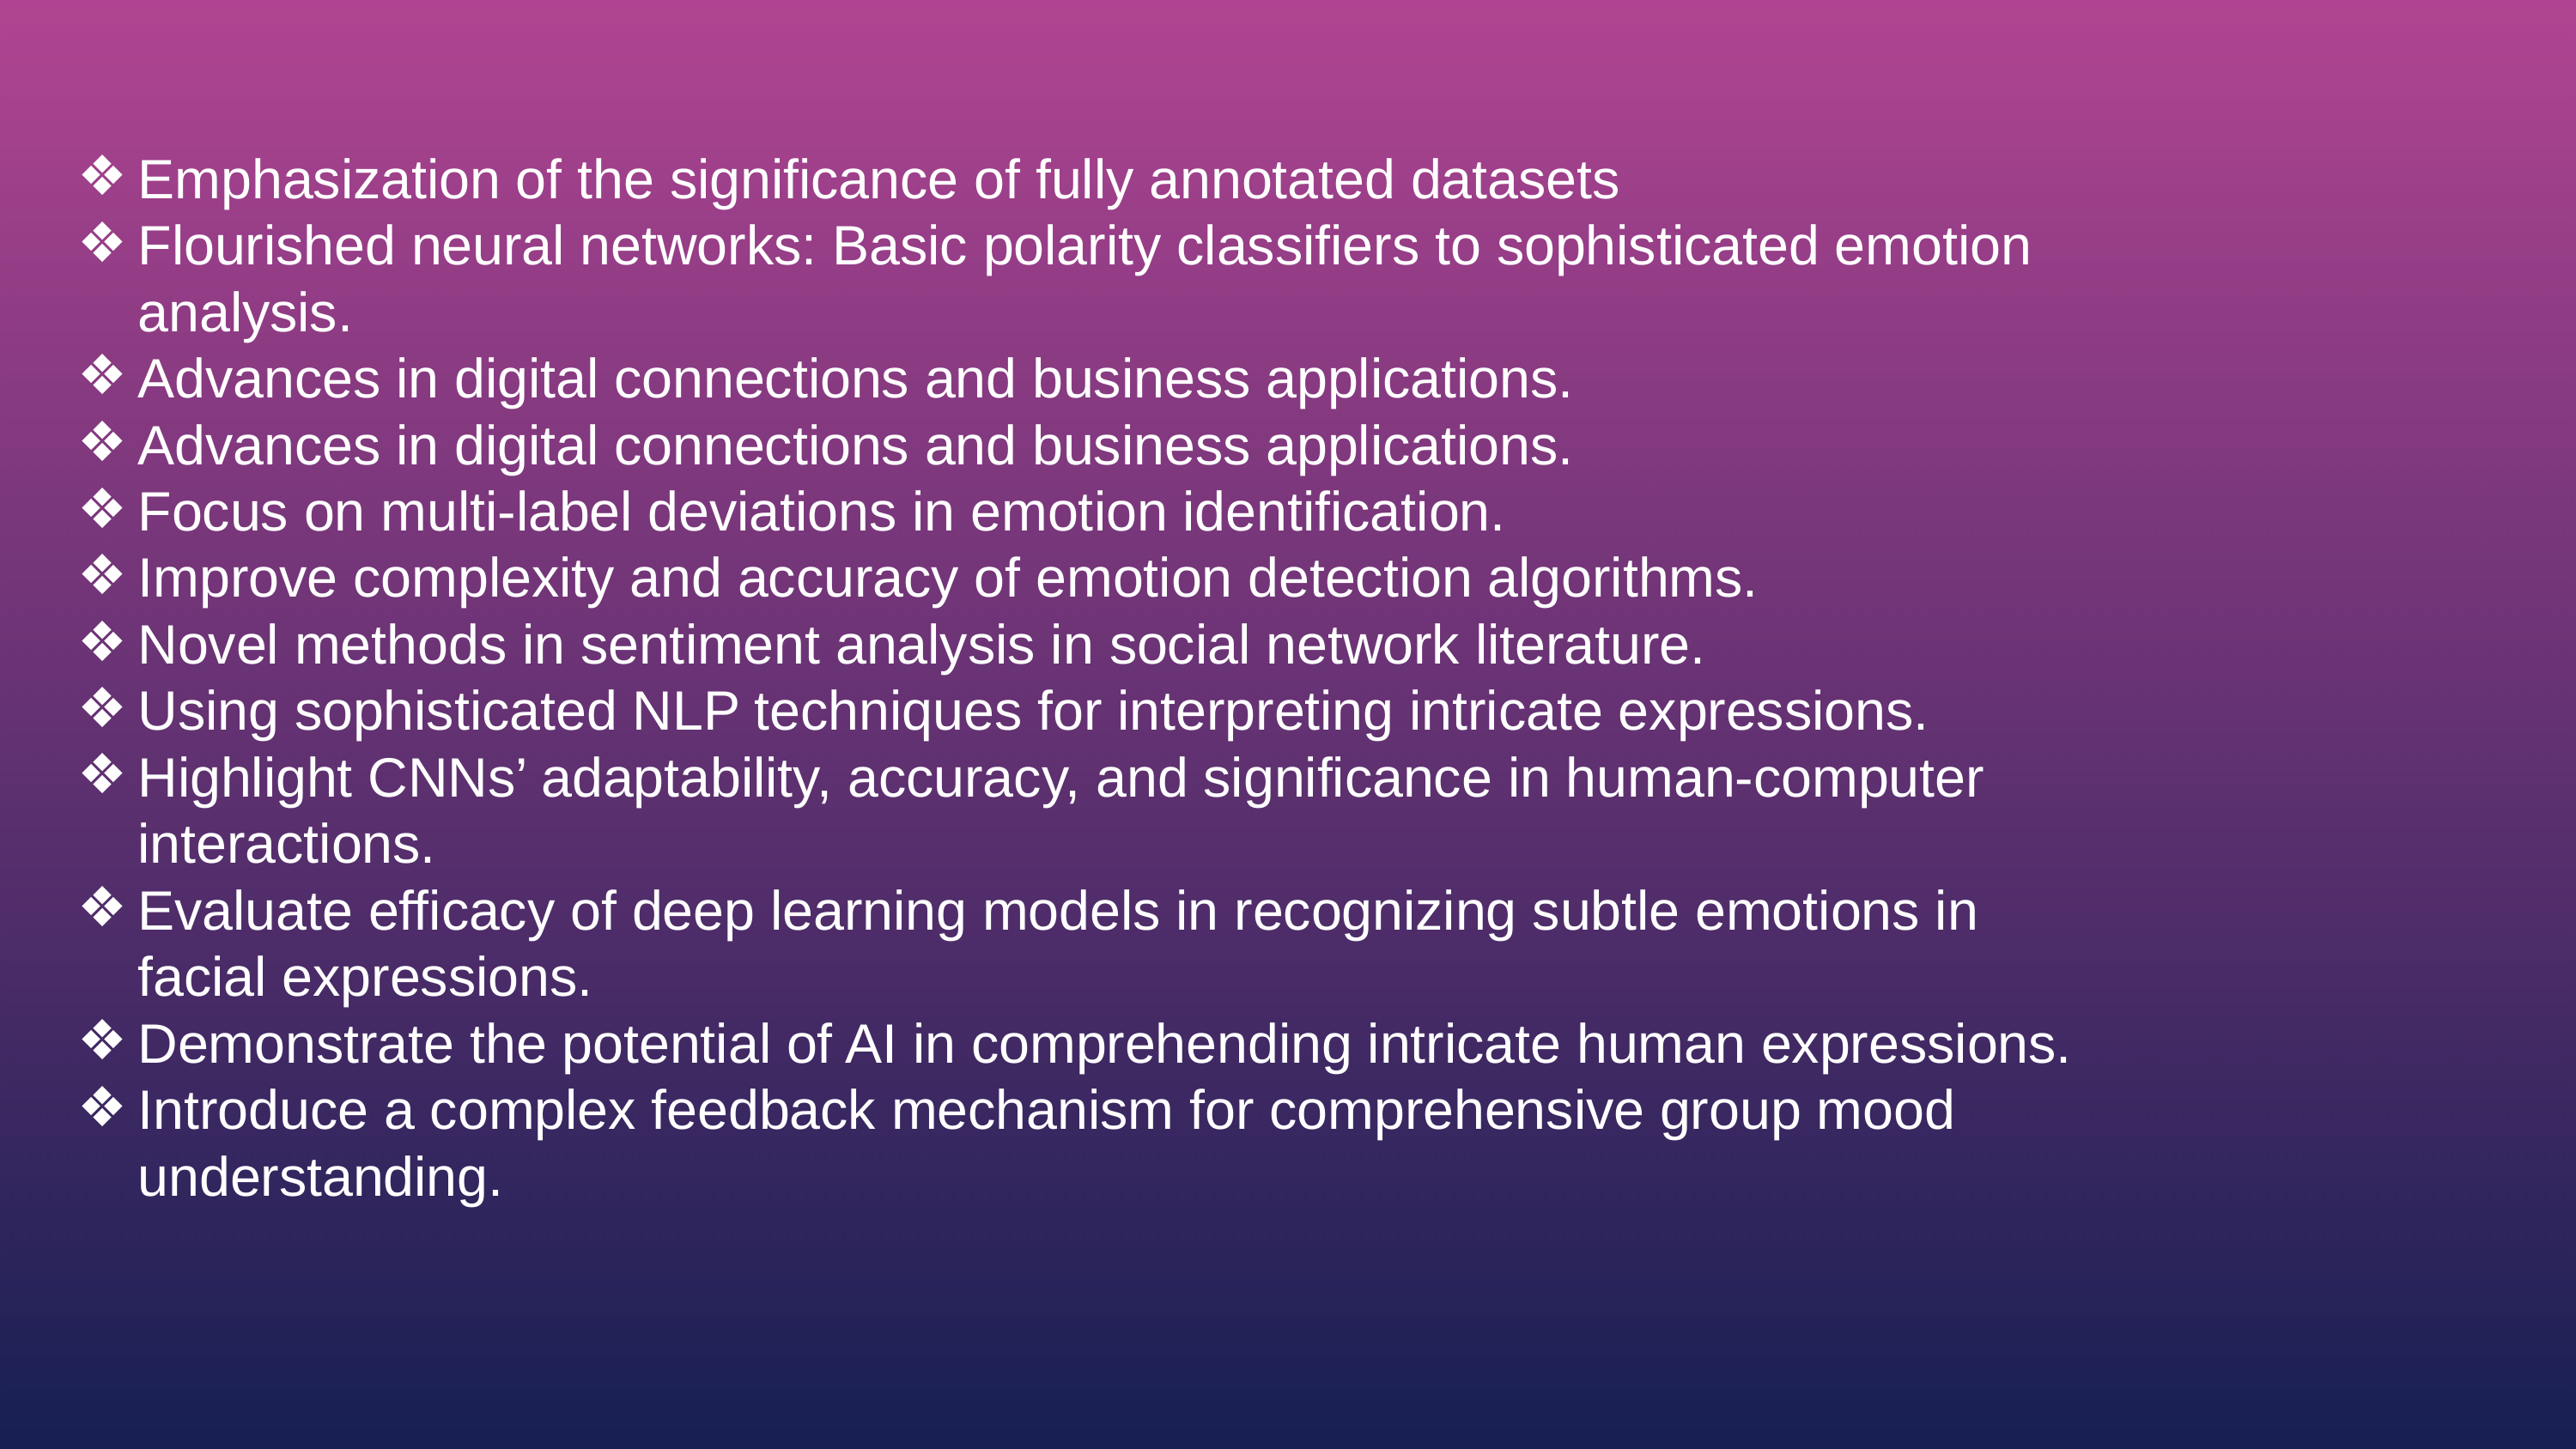

Emphasization of the significance of fully annotated datasets
Flourished neural networks: Basic polarity classifiers to sophisticated emotion analysis.
Advances in digital connections and business applications.
Advances in digital connections and business applications.
Focus on multi-label deviations in emotion identification.
Improve complexity and accuracy of emotion detection algorithms.
Novel methods in sentiment analysis in social network literature.
Using sophisticated NLP techniques for interpreting intricate expressions.
Highlight CNNs’ adaptability, accuracy, and significance in human-computer interactions.
Evaluate efficacy of deep learning models in recognizing subtle emotions in facial expressions.
Demonstrate the potential of AI in comprehending intricate human expressions.
Introduce a complex feedback mechanism for comprehensive group mood understanding.